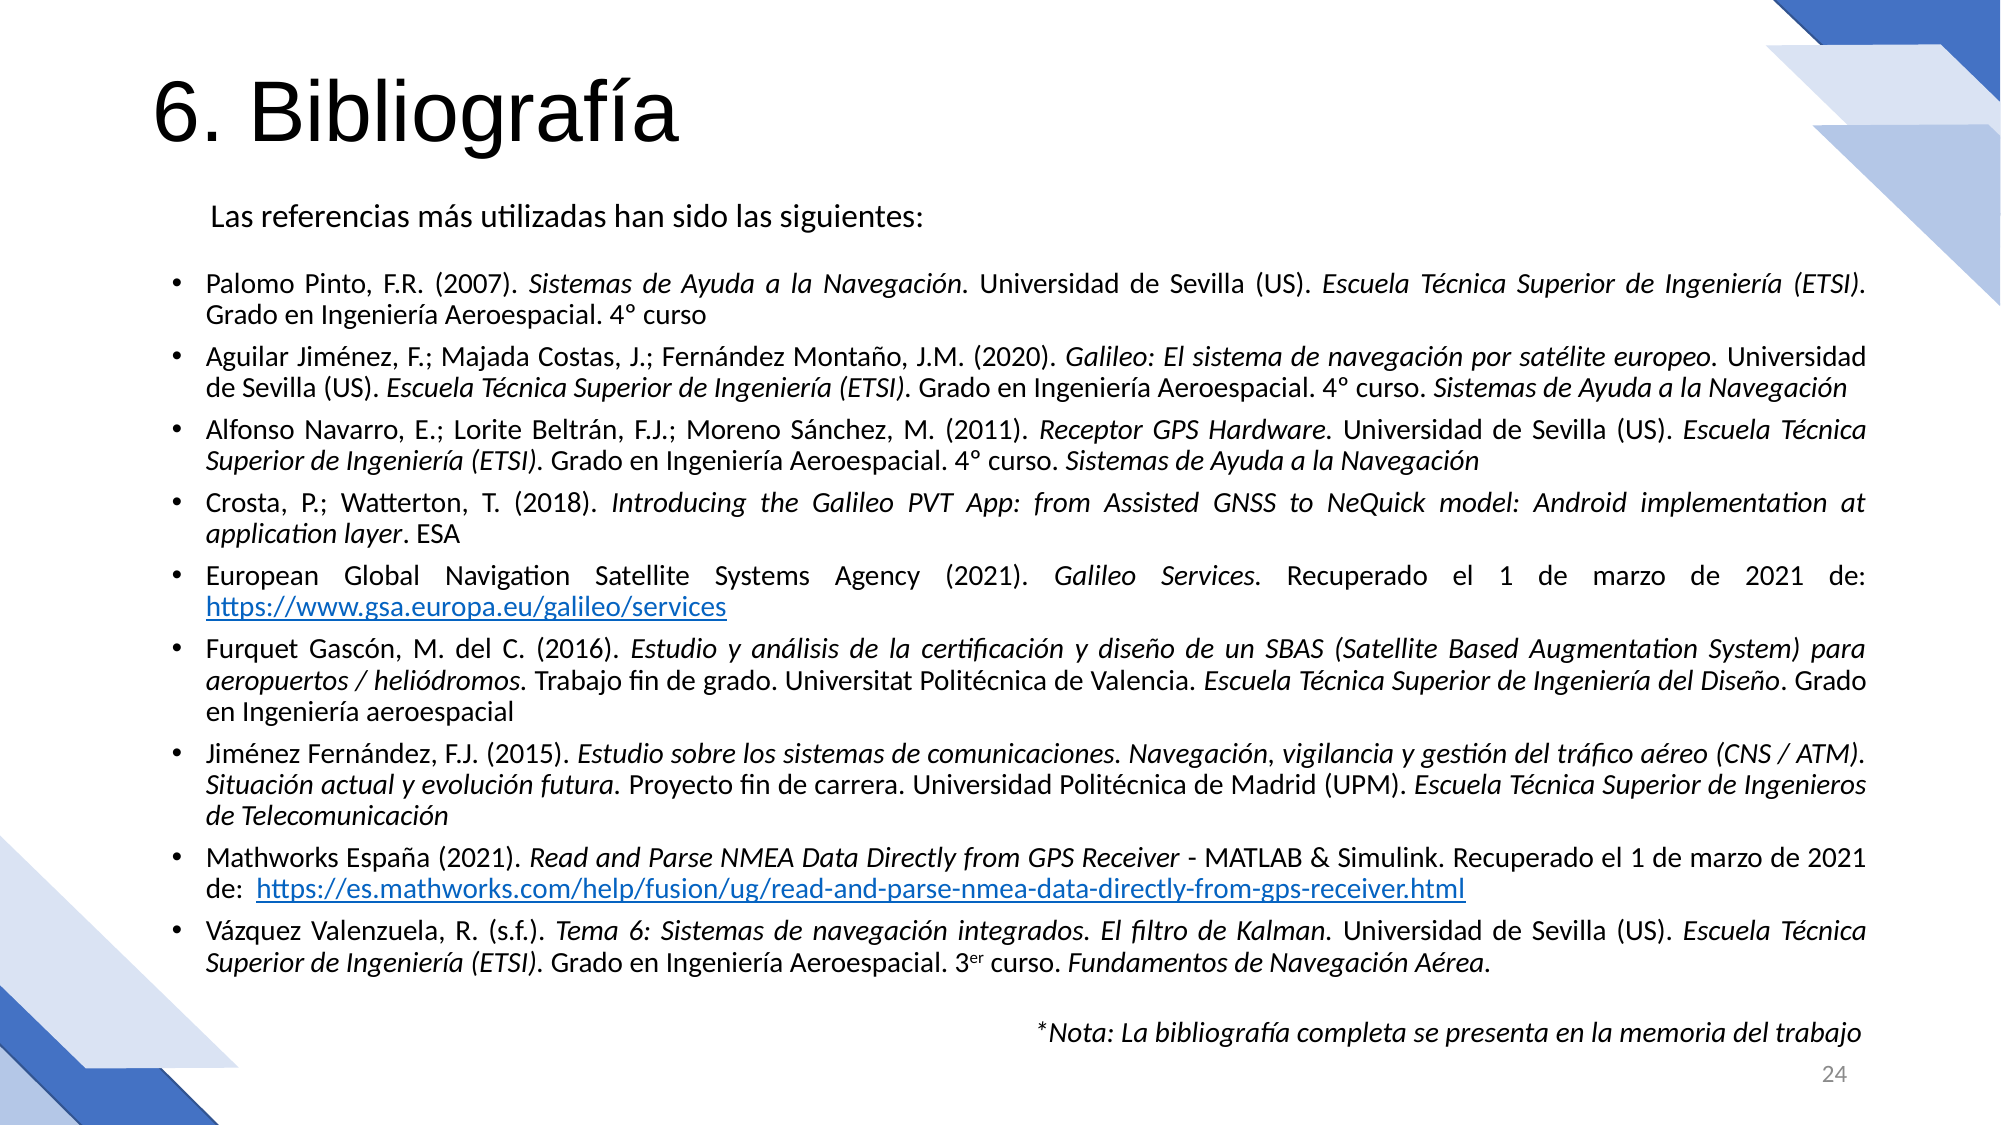

# 6. Bibliografía
Las referencias más utilizadas han sido las siguientes:
Palomo Pinto, F.R. (2007). Sistemas de Ayuda a la Navegación. Universidad de Sevilla (US). Escuela Técnica Superior de Ingeniería (ETSI). Grado en Ingeniería Aeroespacial. 4º curso
Aguilar Jiménez, F.; Majada Costas, J.; Fernández Montaño, J.M. (2020). Galileo: El sistema de navegación por satélite europeo. Universidad de Sevilla (US). Escuela Técnica Superior de Ingeniería (ETSI). Grado en Ingeniería Aeroespacial. 4º curso. Sistemas de Ayuda a la Navegación
Alfonso Navarro, E.; Lorite Beltrán, F.J.; Moreno Sánchez, M. (2011). Receptor GPS Hardware. Universidad de Sevilla (US). Escuela Técnica Superior de Ingeniería (ETSI). Grado en Ingeniería Aeroespacial. 4º curso. Sistemas de Ayuda a la Navegación
Crosta, P.; Watterton, T. (2018). Introducing the Galileo PVT App: from Assisted GNSS to NeQuick model: Android implementation at application layer. ESA
European Global Navigation Satellite Systems Agency (2021). Galileo Services. Recuperado el 1 de marzo de 2021 de: https://www.gsa.europa.eu/galileo/services
Furquet Gascón, M. del C. (2016). Estudio y análisis de la certificación y diseño de un SBAS (Satellite Based Augmentation System) para aeropuertos / heliódromos. Trabajo fin de grado. Universitat Politécnica de Valencia. Escuela Técnica Superior de Ingeniería del Diseño. Grado en Ingeniería aeroespacial
Jiménez Fernández, F.J. (2015). Estudio sobre los sistemas de comunicaciones. Navegación, vigilancia y gestión del tráfico aéreo (CNS / ATM). Situación actual y evolución futura. Proyecto fin de carrera. Universidad Politécnica de Madrid (UPM). Escuela Técnica Superior de Ingenieros de Telecomunicación
Mathworks España (2021). Read and Parse NMEA Data Directly from GPS Receiver - MATLAB & Simulink. Recuperado el 1 de marzo de 2021 de:  https://es.mathworks.com/help/fusion/ug/read-and-parse-nmea-data-directly-from-gps-receiver.html
Vázquez Valenzuela, R. (s.f.). Tema 6: Sistemas de navegación integrados. El filtro de Kalman. Universidad de Sevilla (US). Escuela Técnica Superior de Ingeniería (ETSI). Grado en Ingeniería Aeroespacial. 3er curso. Fundamentos de Navegación Aérea.
*Nota: La bibliografía completa se presenta en la memoria del trabajo
24